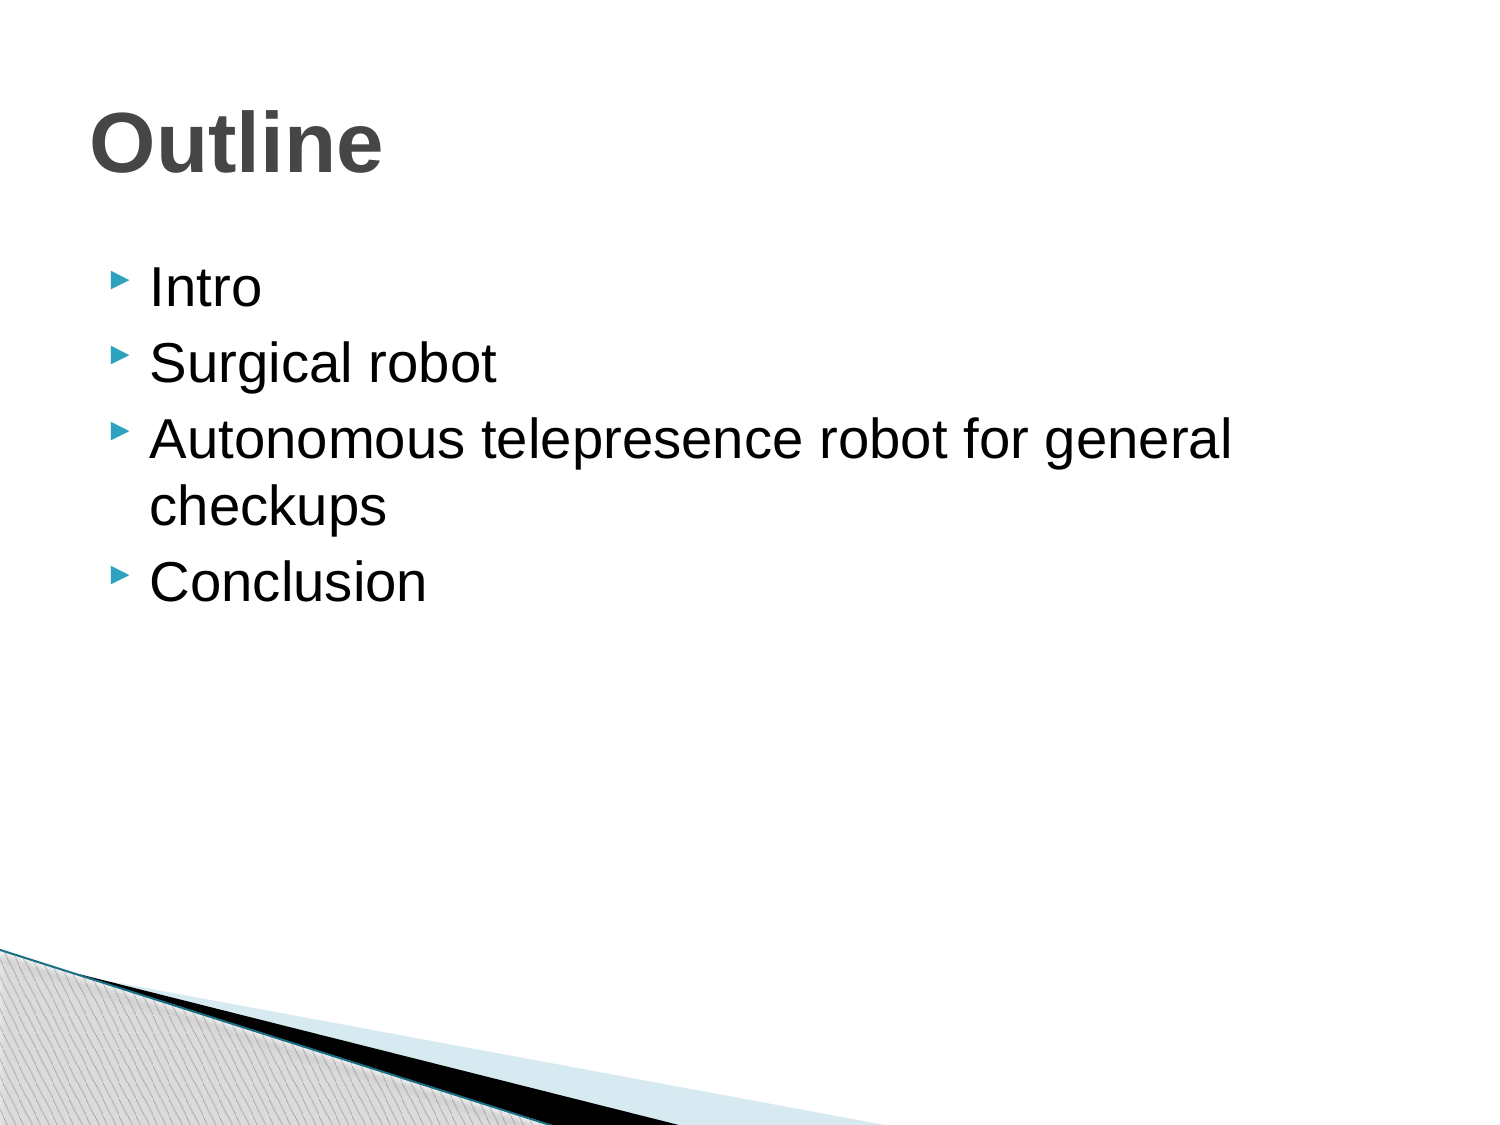

# Outline
Intro
Surgical robot
Autonomous telepresence robot for general checkups
Conclusion